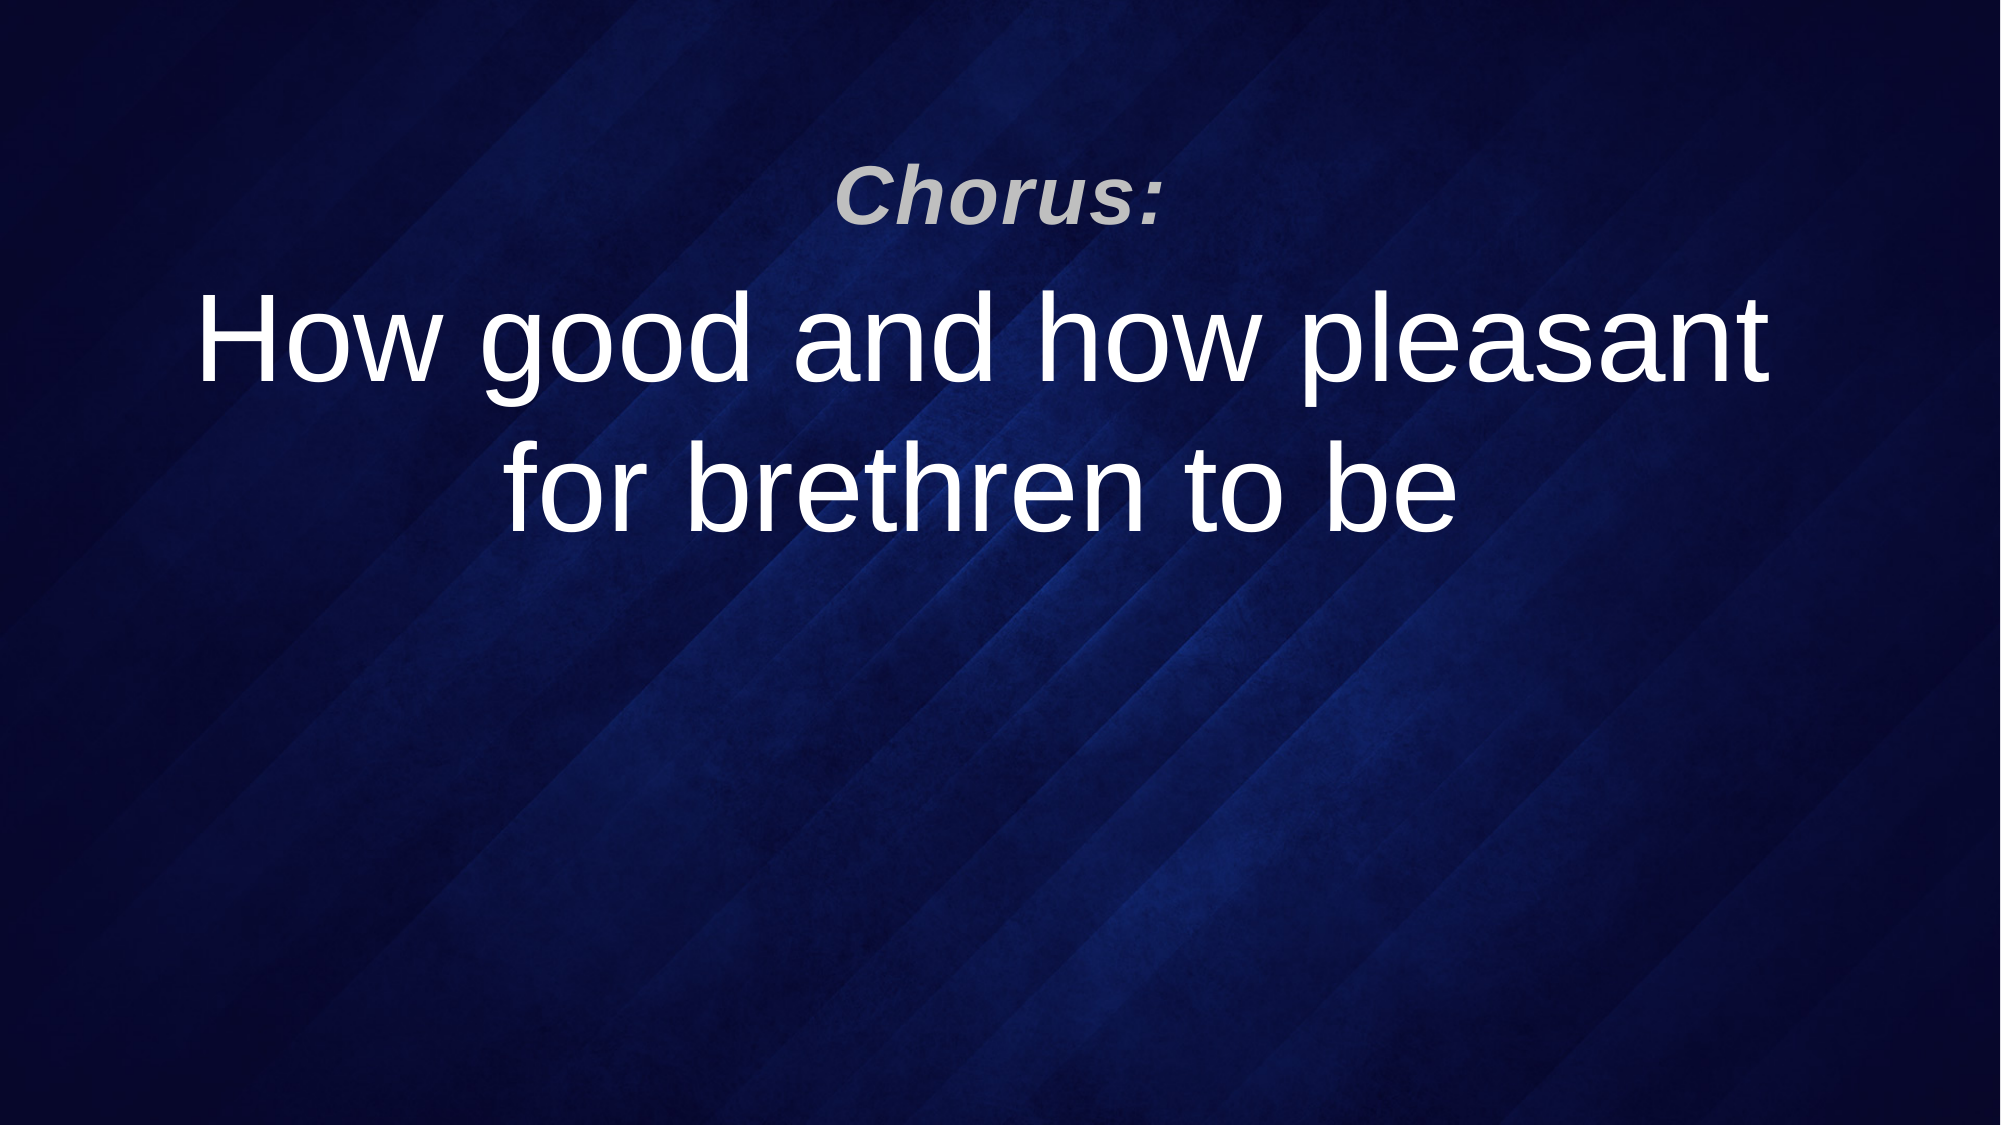

Chorus:
# How good and how pleasant for brethren to be